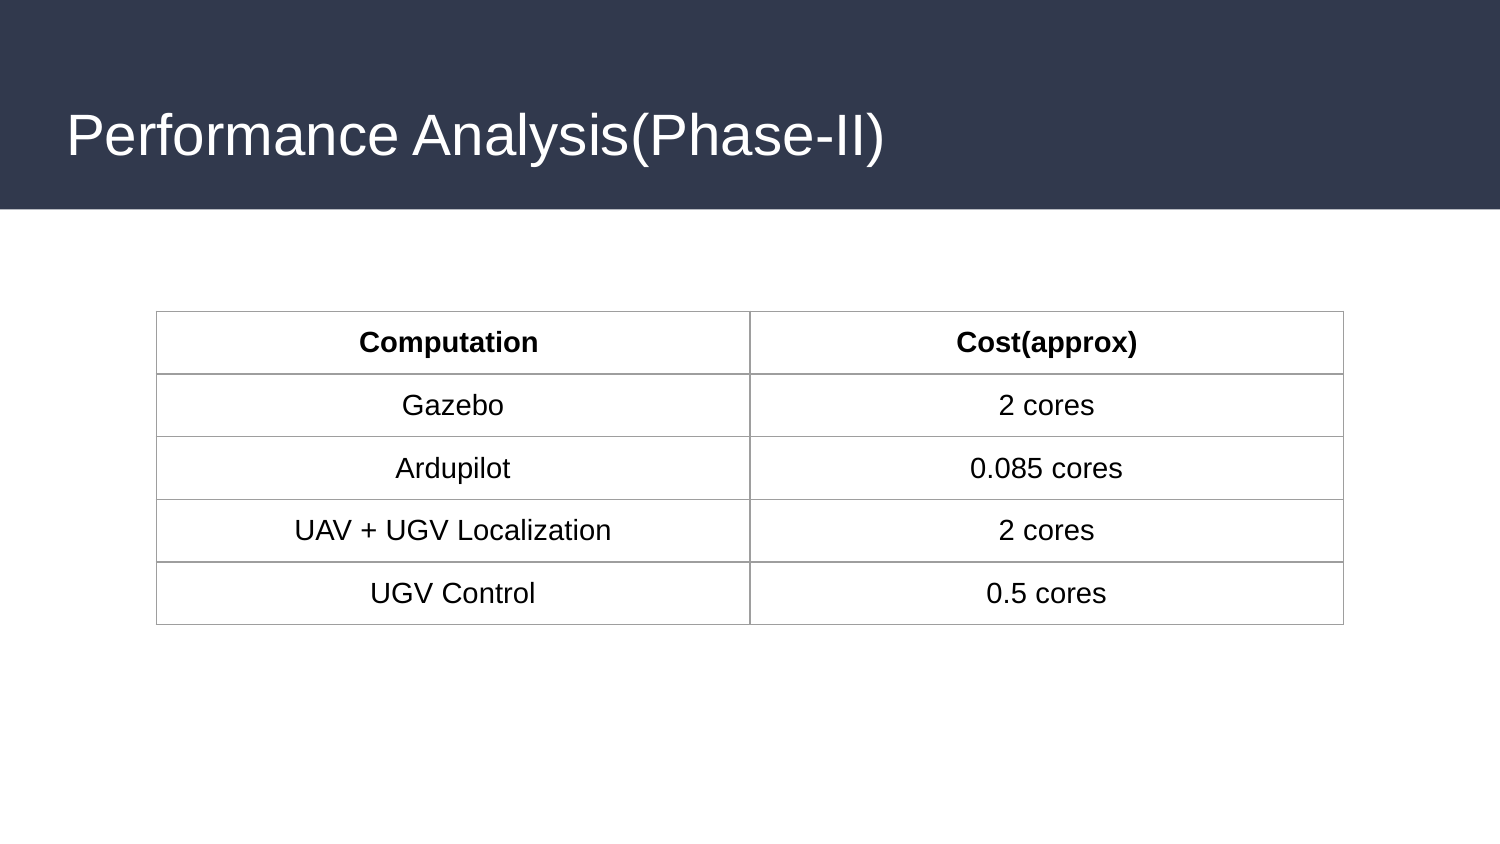

# Performance Analysis(Phase-II)

| Computation | Cost(approx) |
| --- | --- |
| Gazebo | 2 cores |
| Ardupilot | 0.085 cores |
| UAV + UGV Localization | 2 cores |
| UGV Control | 0.5 cores |